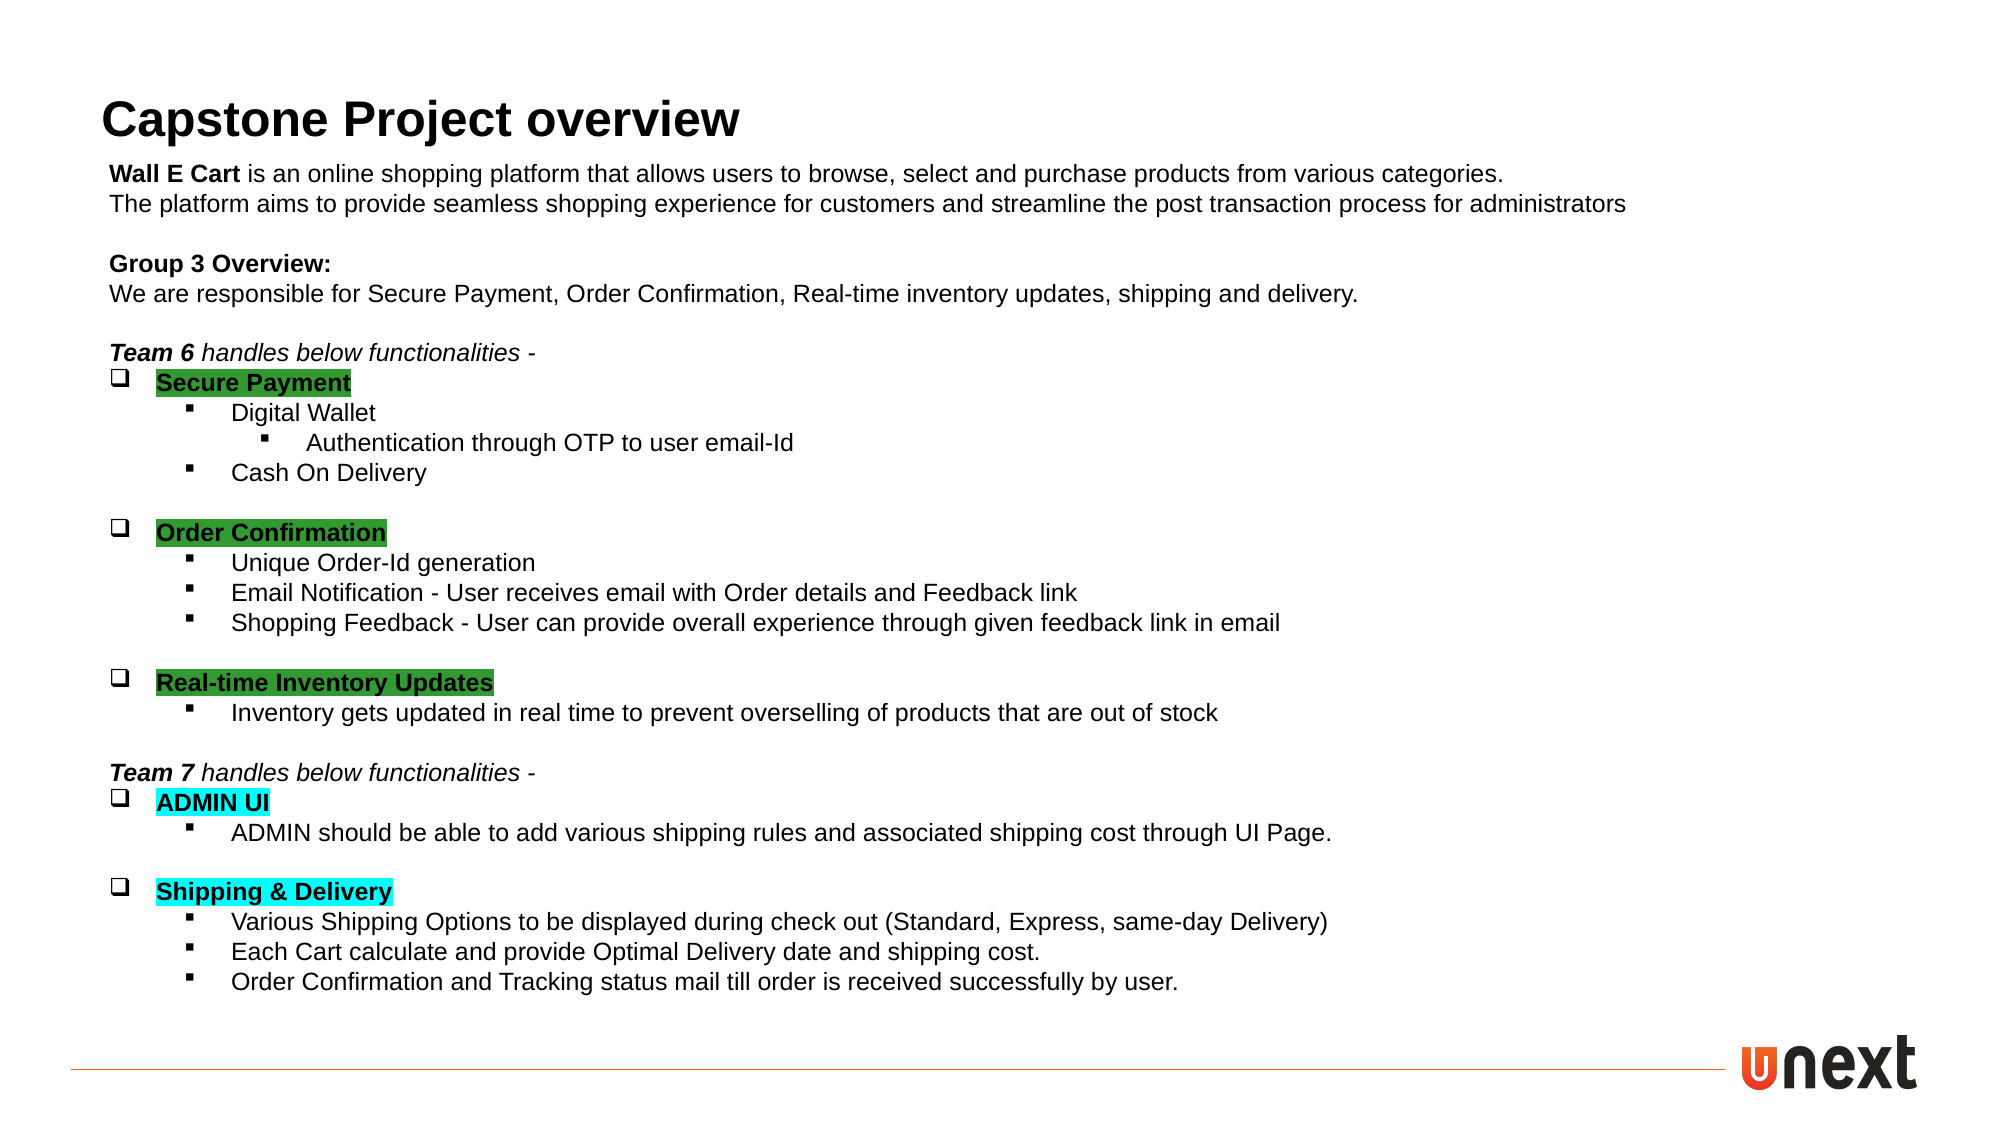

Capstone Project overview
Wall E Cart is an online shopping platform that allows users to browse, select and purchase products from various categories.​
The platform aims to provide seamless shopping experience for customers and streamline the post transaction process for administrators

Group 3 Overview:
We are responsible for Secure Payment, Order Confirmation, Real-time inventory updates, shipping and delivery.

Team 6 handles below functionalities -
Secure Payment
Digital Wallet
Authentication through OTP to user email-Id
Cash On Delivery

Order Confirmation
Unique Order-Id generation
Email Notification - User receives email with Order details and Feedback link
Shopping Feedback - User can provide overall experience through given feedback link in email

Real-time Inventory Updates
Inventory gets updated in real time to prevent overselling of products that are out of stock

Team 7 handles below functionalities -
ADMIN UI
ADMIN should be able to add various shipping rules and associated shipping cost through UI Page.

Shipping & Delivery
Various Shipping Options to be displayed during check out (Standard, Express, same-day Delivery)
Each Cart calculate and provide Optimal Delivery date and shipping cost.
Order Confirmation and Tracking status mail till order is received successfully by user.